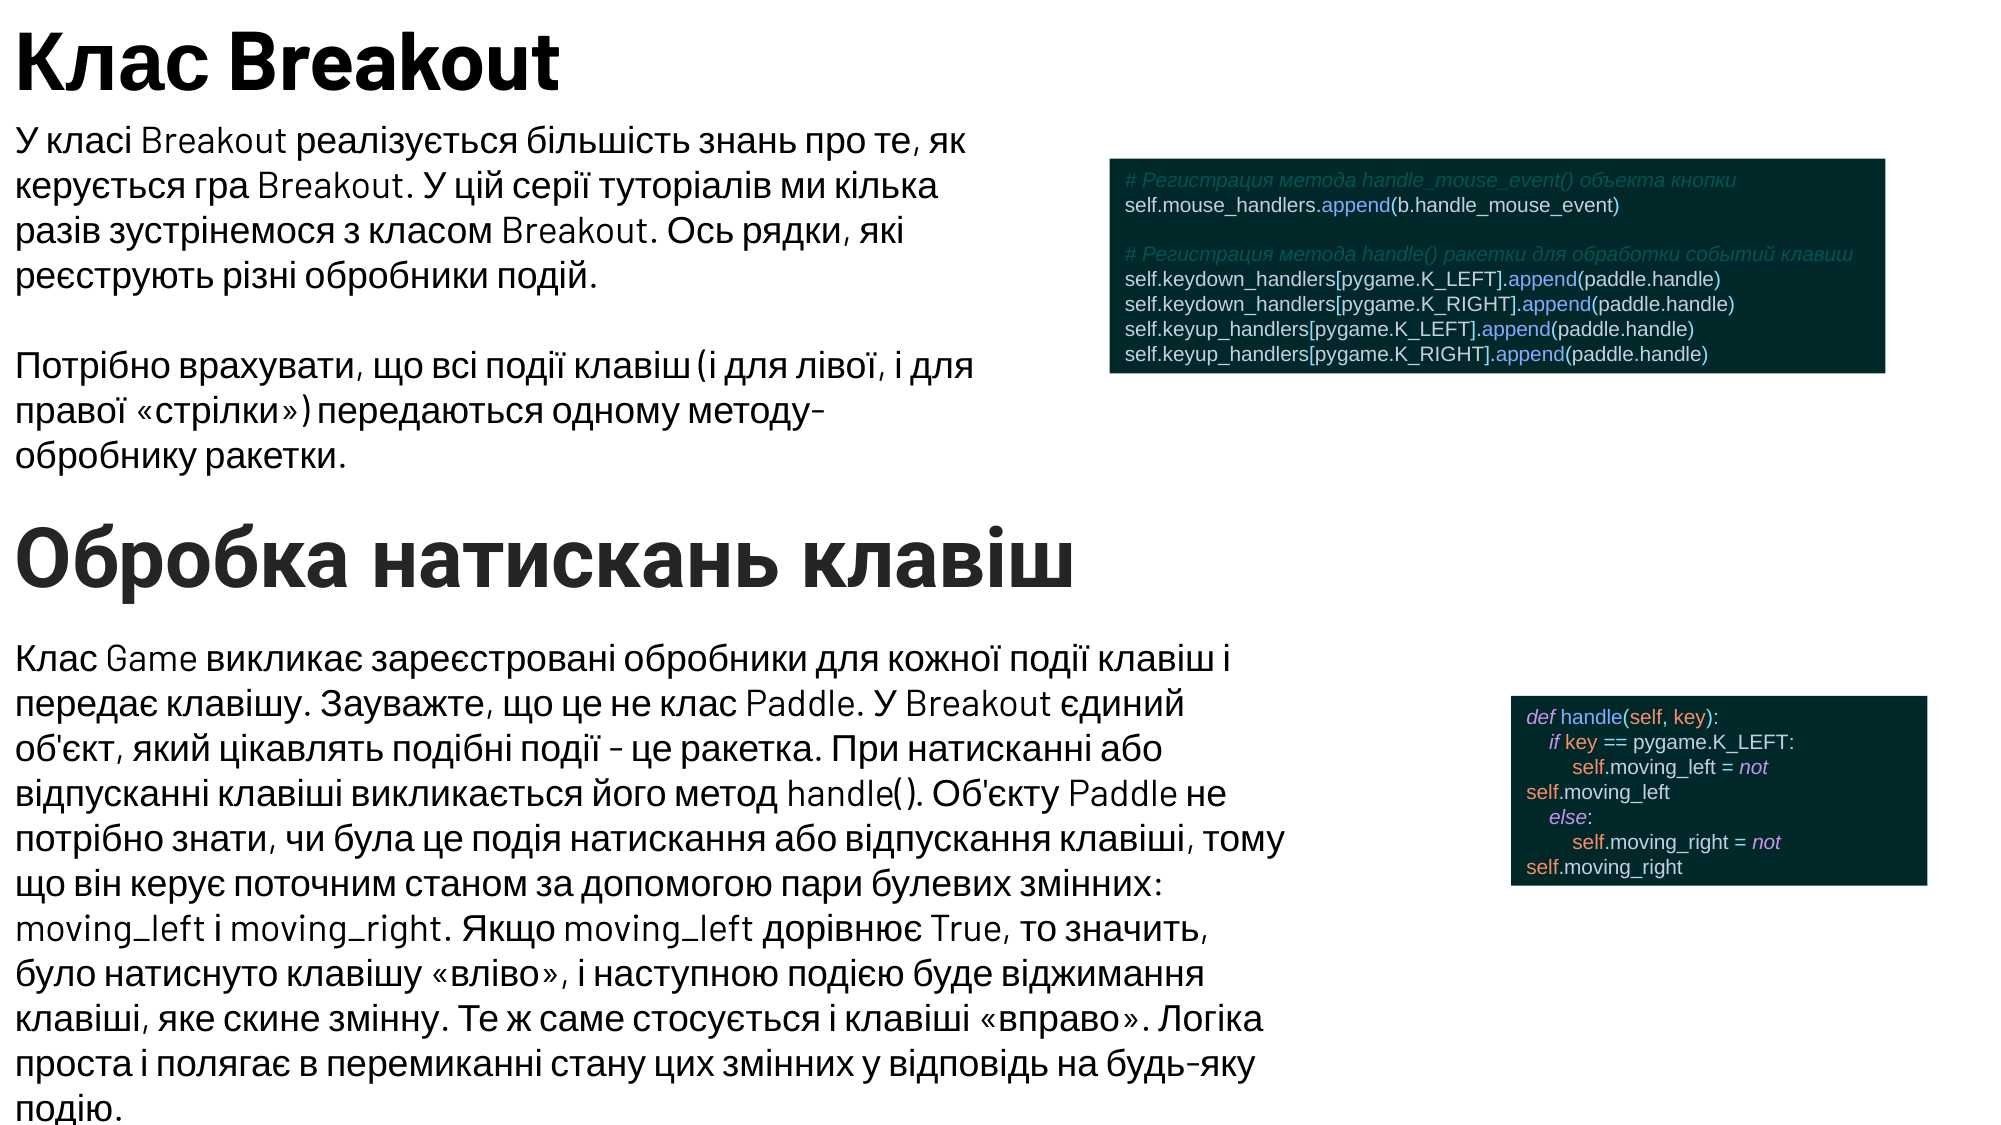

Клас Breakout
У класі Breakout реалізується більшість знань про те, як керується гра Breakout. У цій серії туторіалів ми кілька разів зустрінемося з класом Breakout. Ось рядки, які реєструють різні обробники подій.

Потрібно врахувати, що всі події клавіш (і для лівої, і для правої «стрілки») передаються одному методу-обробнику ракетки.
# Регистрация метода handle_mouse_event() объекта кнопки self.mouse_handlers.append(b.handle_mouse_event) # Регистрация метода handle() ракетки для обработки событий клавиш self.keydown_handlers[pygame.K_LEFT].append(paddle.handle) self.keydown_handlers[pygame.K_RIGHT].append(paddle.handle) self.keyup_handlers[pygame.K_LEFT].append(paddle.handle) self.keyup_handlers[pygame.K_RIGHT].append(paddle.handle)
Обробка натискань клавіш

Клас Game викликає зареєстровані обробники для кожної події клавіш і передає клавішу. Зауважте, що це не клас Paddle. У Breakout єдиний об'єкт, який цікавлять подібні події - це ракетка. При натисканні або відпусканні клавіші викликається його метод handle(). Об'єкту Paddle не потрібно знати, чи була це подія натискання або відпускання клавіші, тому що він керує поточним станом за допомогою пари булевих змінних: moving_left і moving_right. Якщо moving_left дорівнює True, то значить, було натиснуто клавішу «вліво», і наступною подією буде віджимання клавіші, яке скине змінну. Те ж саме стосується і клавіші «вправо». Логіка проста і полягає в перемиканні стану цих змінних у відповідь на будь-яку подію.
def handle(self, key):
    if key == pygame.K_LEFT:
        self.moving_left = not self.moving_left
    else:
        self.moving_right = not self.moving_right